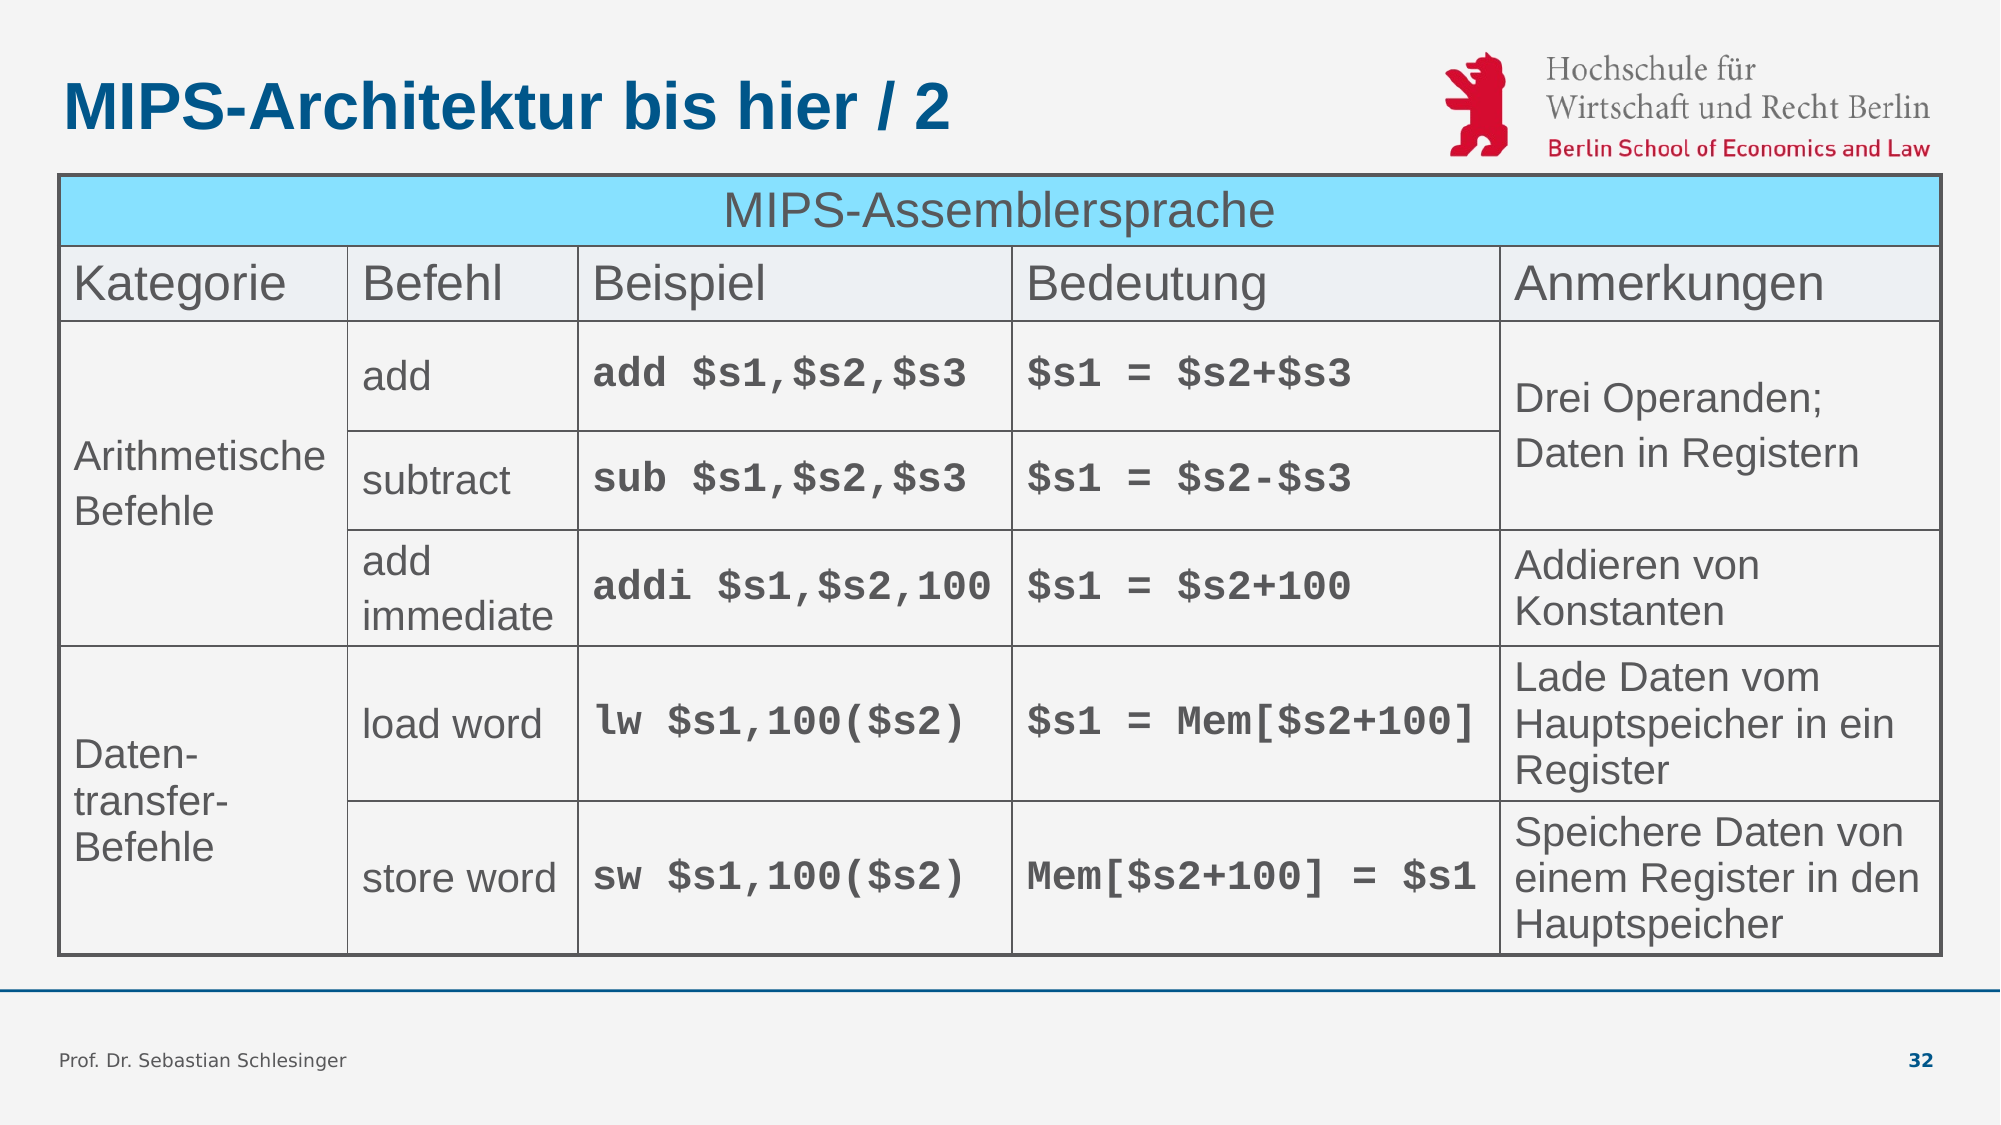

# MIPS-Architektur bis hier / 2
| MIPS-Assemblersprache |  |  |  |  |
| --- | --- | --- | --- | --- |
| Kategorie | Befehl | Beispiel | Bedeutung | Anmerkungen |
| Arithmetische Befehle | add | add $s1,$s2,$s3 | $s1 = $s2+$s3 | Drei Operanden; Daten in Registern |
|  | subtract | sub $s1,$s2,$s3 | $s1 = $s2-$s3 |  |
|  | add immediate | addi $s1,$s2,100 | $s1 = $s2+100 | Addieren von Konstanten |
| Daten-transfer-Befehle | load word | lw $s1,100($s2) | $s1 = Mem[$s2+100] | Lade Daten vom Hauptspeicher in ein Register |
|  | store word | sw $s1,100($s2) | Mem[$s2+100] = $s1 | Speichere Daten von einem Register in den Hauptspeicher |
Prof. Dr. Sebastian Schlesinger
32